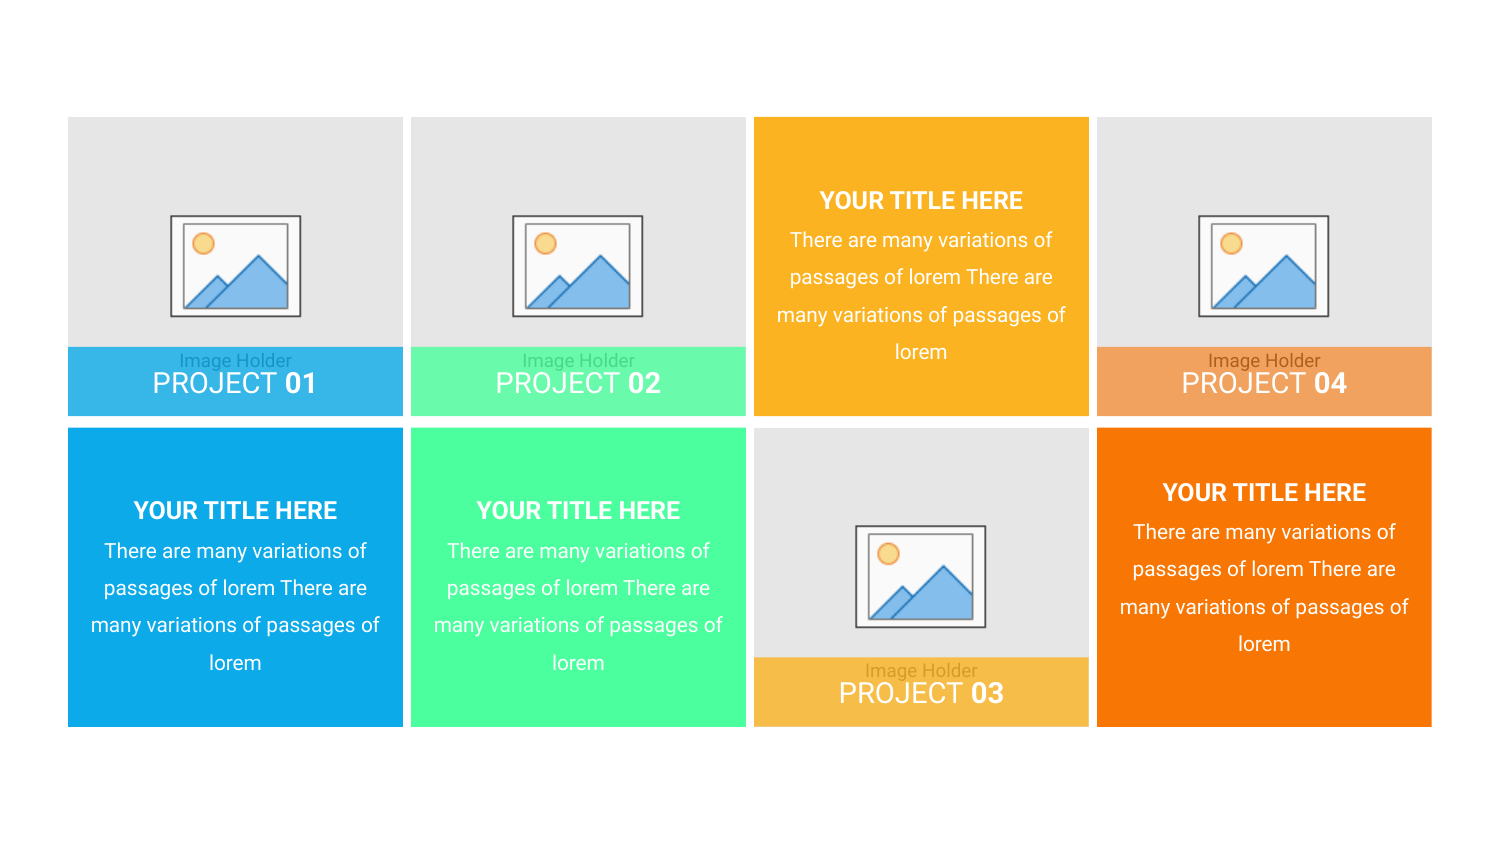

YOUR TITLE HERE
There are many variations of passages of lorem There are many variations of passages of lorem

PROJECT 01
PROJECT 02
PROJECT 04
YOUR TITLE HERE
There are many variations of passages of lorem There are many variations of passages of lorem
YOUR TITLE HERE
There are many variations of passages of lorem There are many variations of passages of lorem

YOUR TITLE HERE
There are many variations of passages of lorem There are many variations of passages of lorem

PROJECT 03